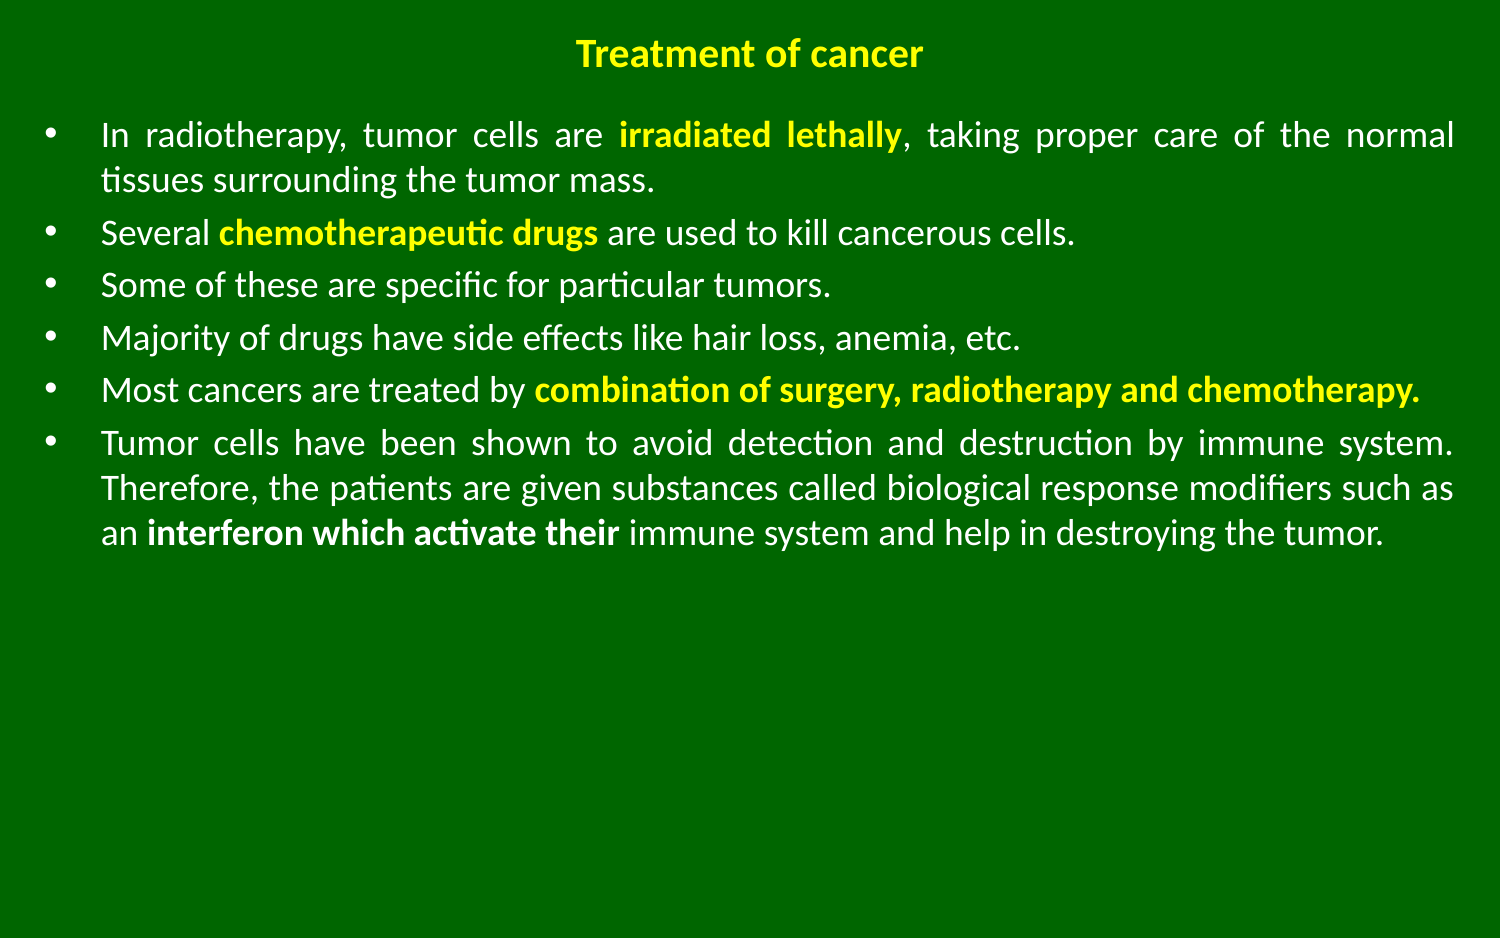

# Treatment of cancer
In radiotherapy, tumor cells are irradiated lethally, taking proper care of the normal tissues surrounding the tumor mass.
Several chemotherapeutic drugs are used to kill cancerous cells.
Some of these are specific for particular tumors.
Majority of drugs have side effects like hair loss, anemia, etc.
Most cancers are treated by combination of surgery, radiotherapy and chemotherapy.
Tumor cells have been shown to avoid detection and destruction by immune system. Therefore, the patients are given substances called biological response modifiers such as an interferon which activate their immune system and help in destroying the tumor.